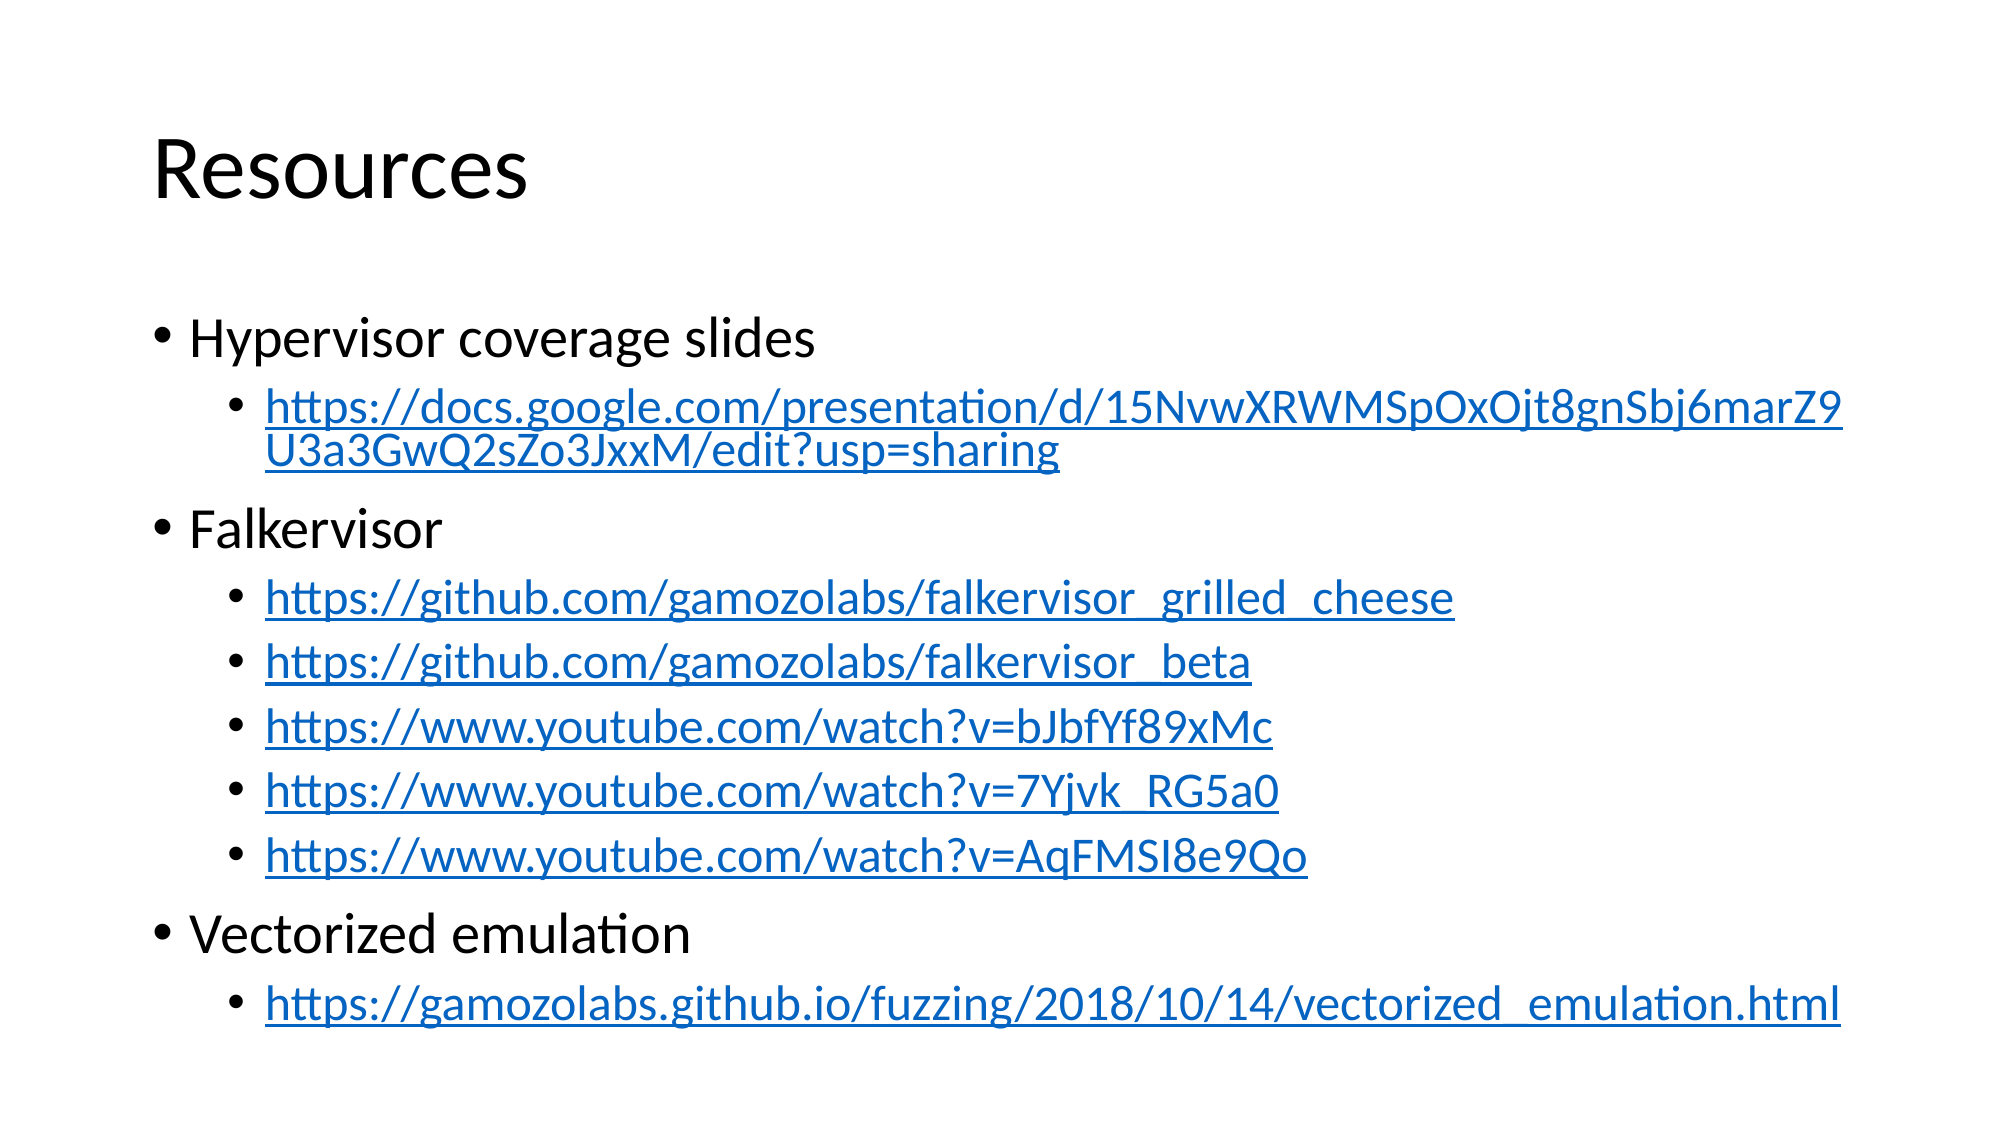

# Resources
Hypervisor coverage slides
https://docs.google.com/presentation/d/15NvwXRWMSpOxOjt8gnSbj6marZ9U3a3GwQ2sZo3JxxM/edit?usp=sharing
Falkervisor
https://github.com/gamozolabs/falkervisor_grilled_cheese
https://github.com/gamozolabs/falkervisor_beta
https://www.youtube.com/watch?v=bJbfYf89xMc
https://www.youtube.com/watch?v=7Yjvk_RG5a0
https://www.youtube.com/watch?v=AqFMSI8e9Qo
Vectorized emulation
https://gamozolabs.github.io/fuzzing/2018/10/14/vectorized_emulation.html